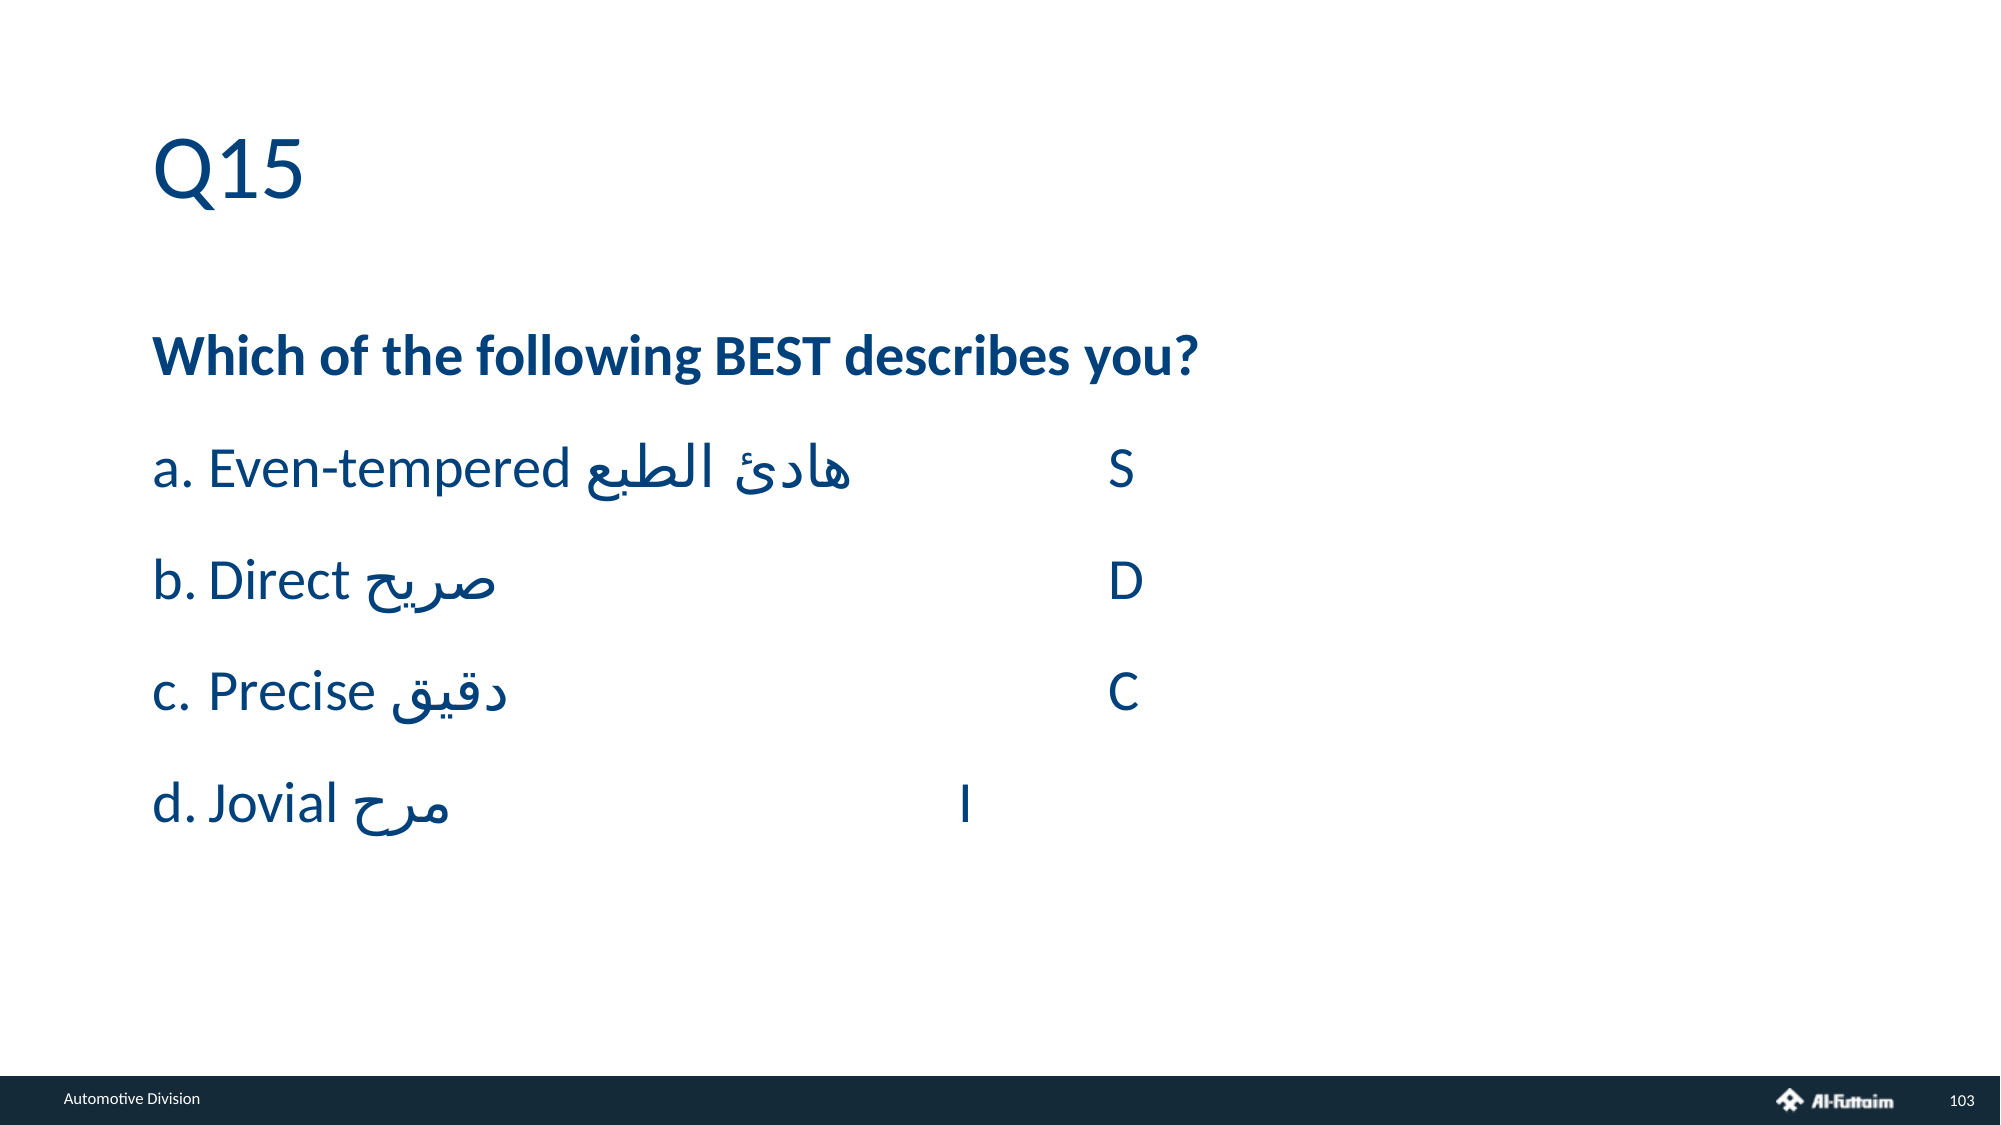

# Q15
Which of the following BEST describes you?
Even-tempered هادئ الطبع		S
Direct صريح 				D
Precise دقيق 				C
Jovial مرح 				I